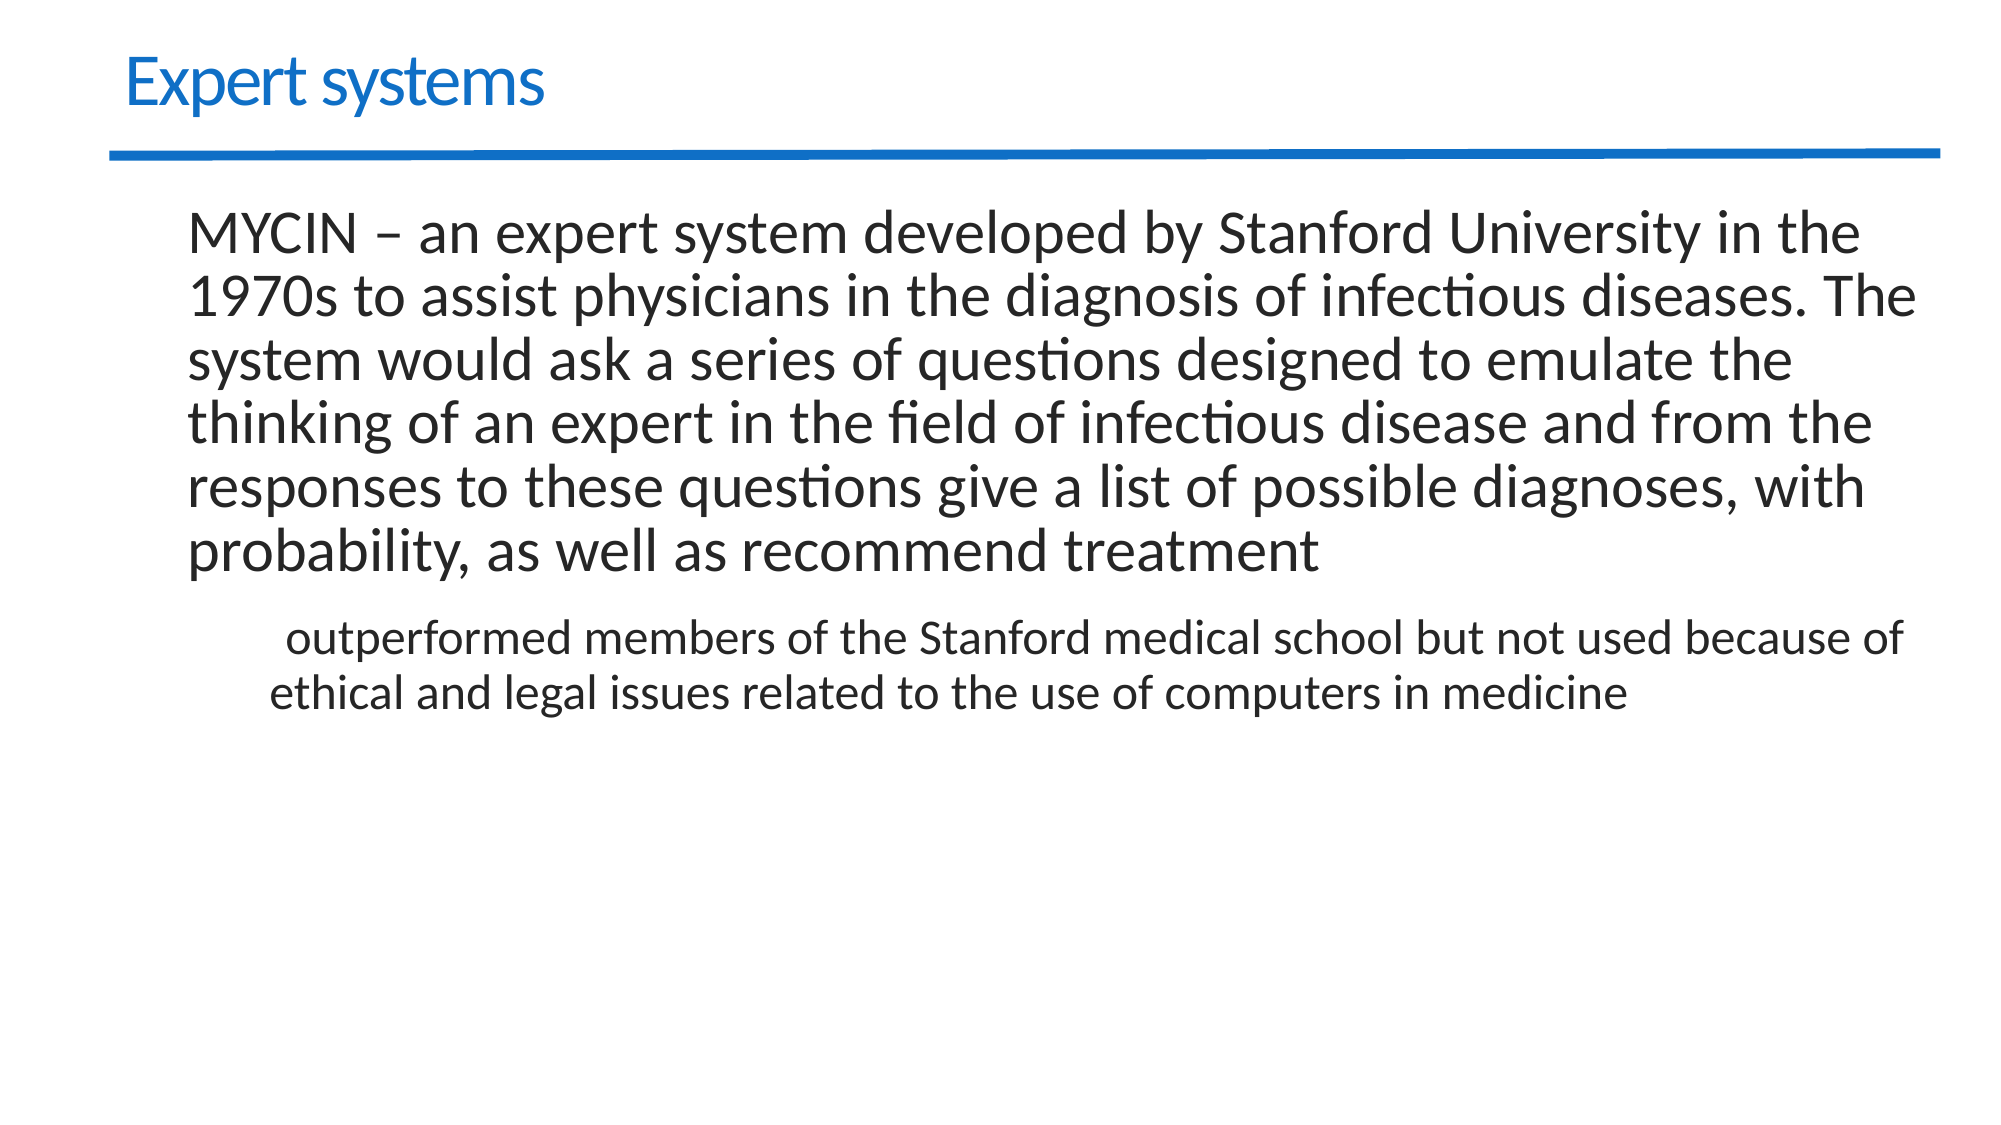

# Expert systems
MYCIN – an expert system developed by Stanford University in the 1970s to assist physicians in the diagnosis of infectious diseases. The system would ask a series of questions designed to emulate the thinking of an expert in the field of infectious disease and from the responses to these questions give a list of possible diagnoses, with probability, as well as recommend treatment
 outperformed members of the Stanford medical school but not used because of ethical and legal issues related to the use of computers in medicine